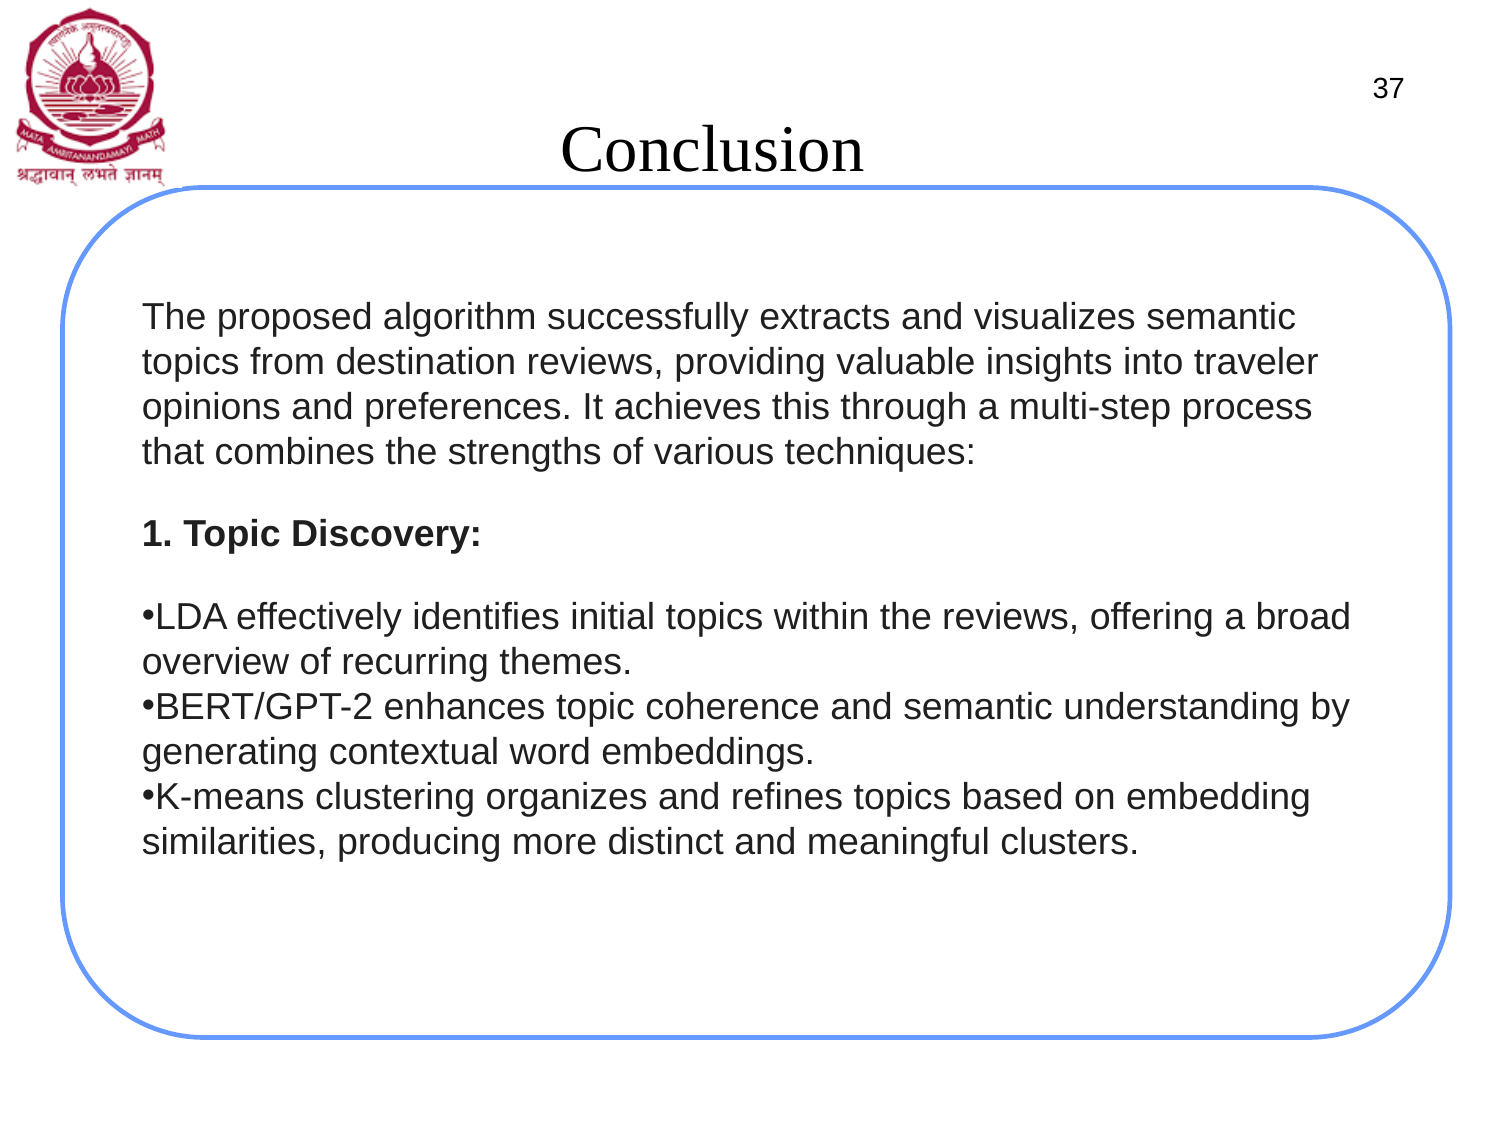

# Conclusion
37
The proposed algorithm successfully extracts and visualizes semantic topics from destination reviews, providing valuable insights into traveler opinions and preferences. It achieves this through a multi-step process that combines the strengths of various techniques:
1. Topic Discovery:
LDA effectively identifies initial topics within the reviews, offering a broad overview of recurring themes.
BERT/GPT-2 enhances topic coherence and semantic understanding by generating contextual word embeddings.
K-means clustering organizes and refines topics based on embedding similarities, producing more distinct and meaningful clusters.